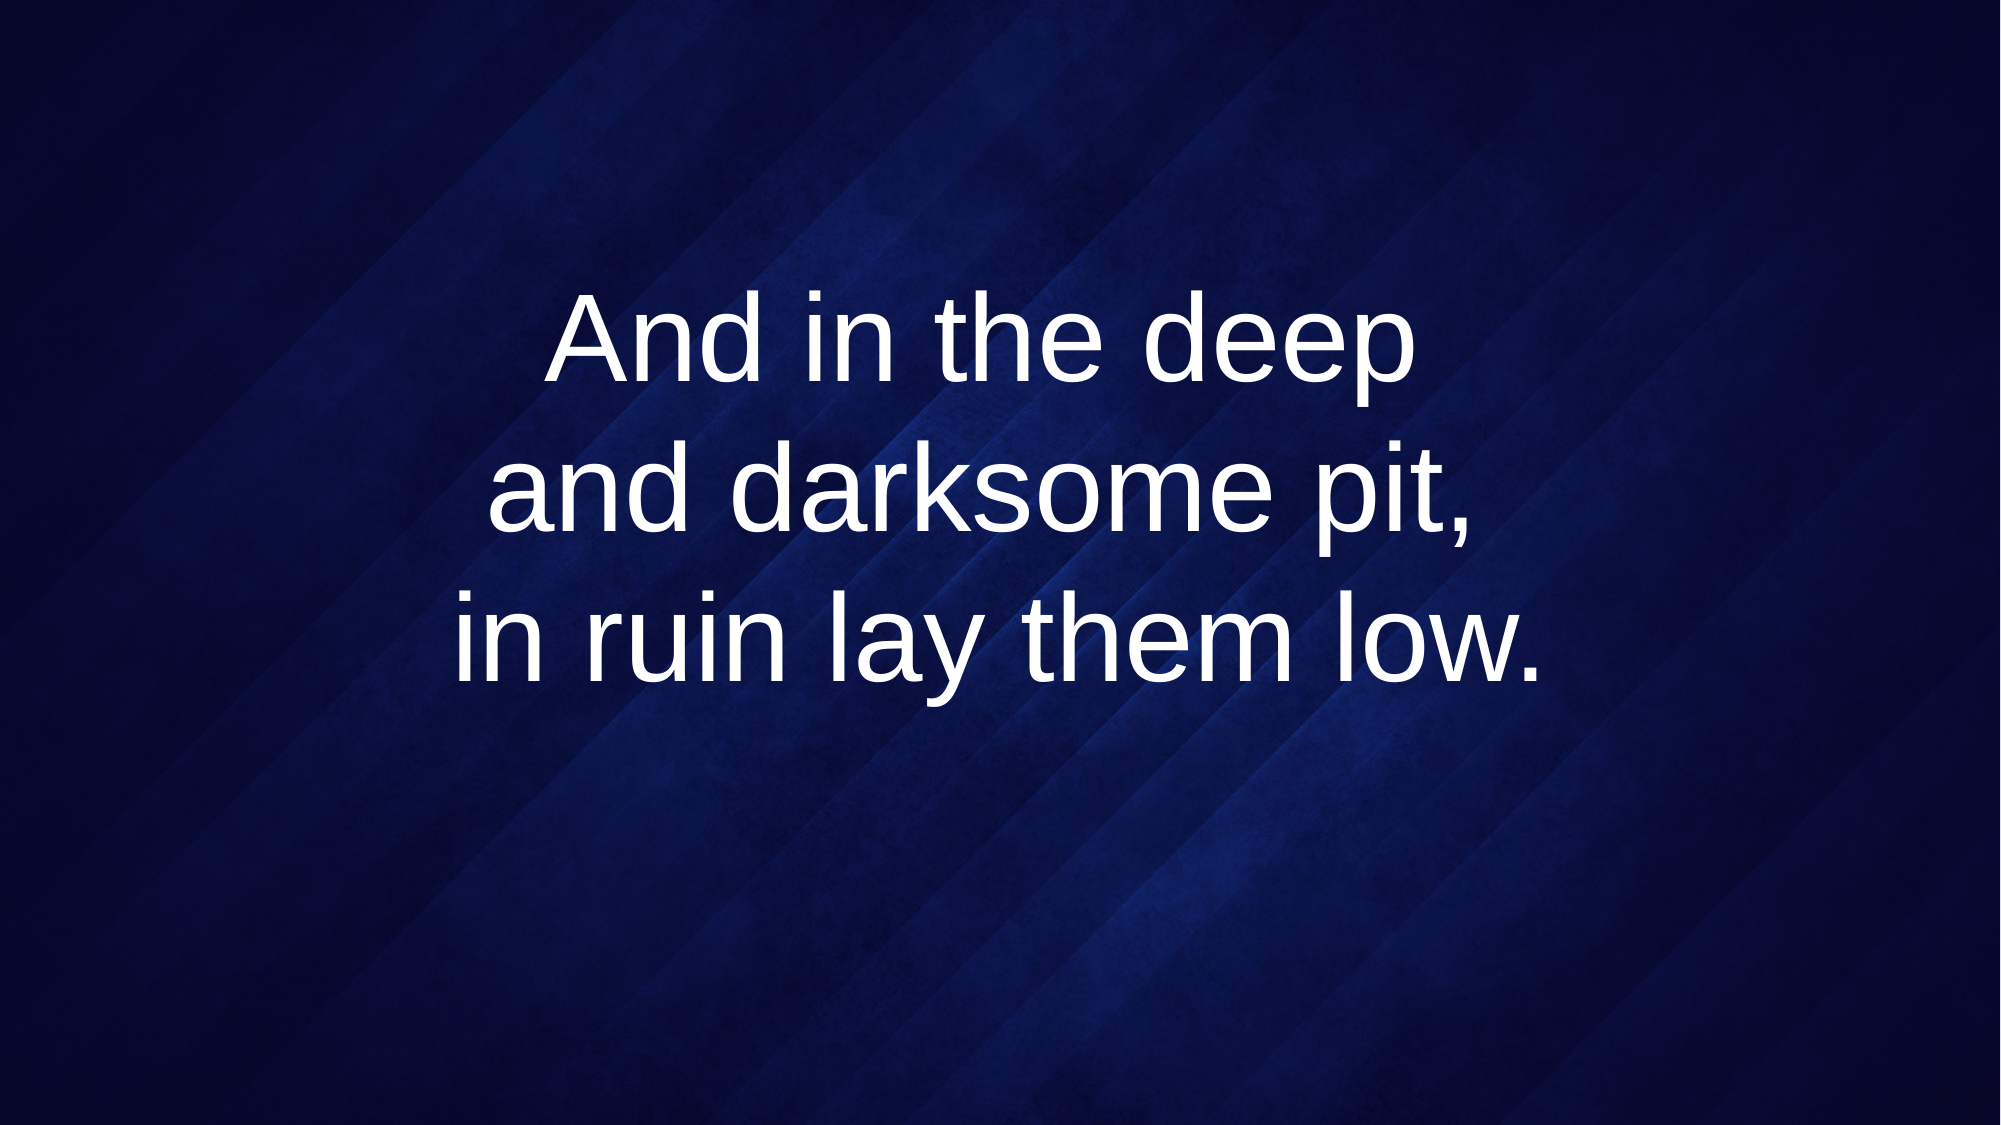

# And in the deep and darksome pit, in ruin lay them low.